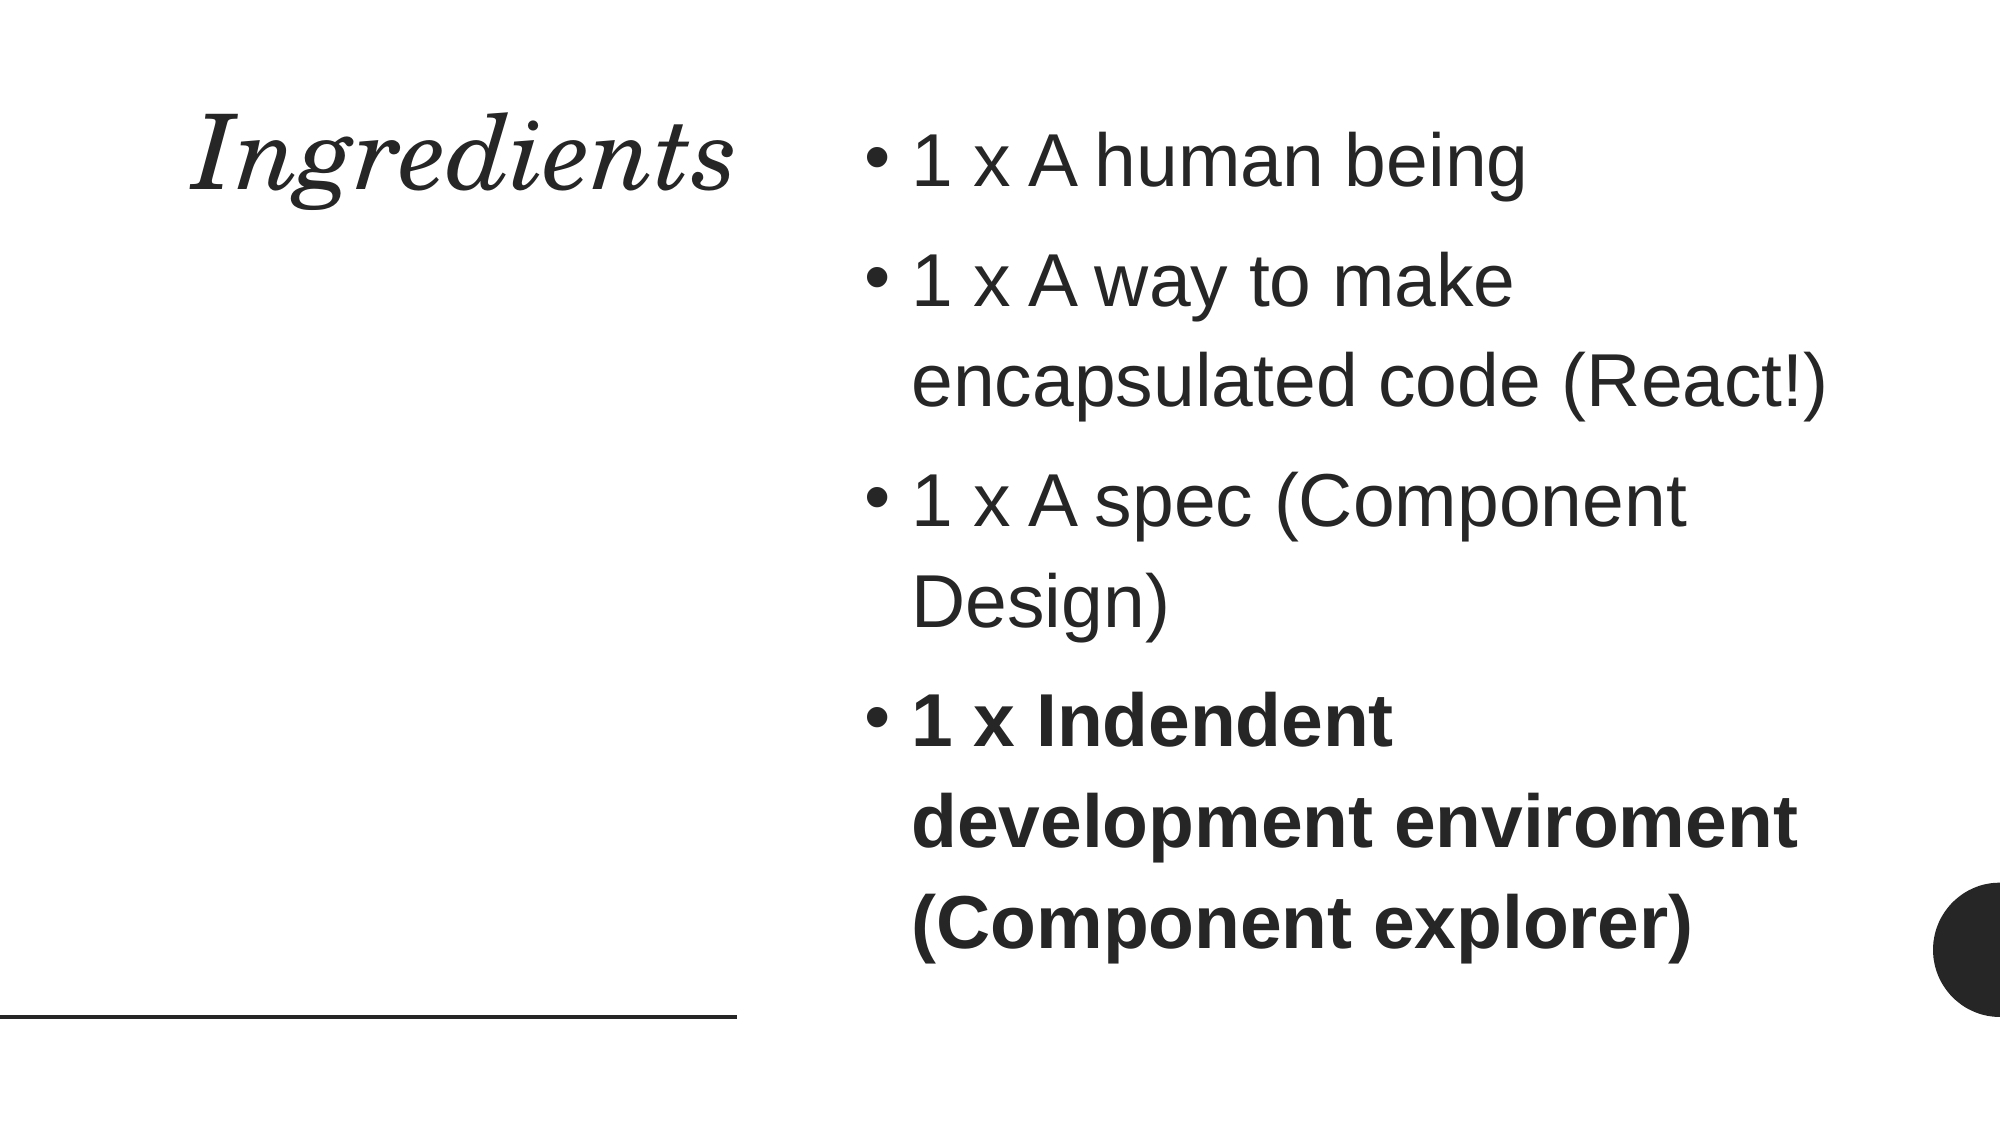

# Ingredients
1 x A human being
1 x A way to make encapsulated code (React!)
1 x A spec (Component Design)
1 x Indendent development enviroment (Component explorer)